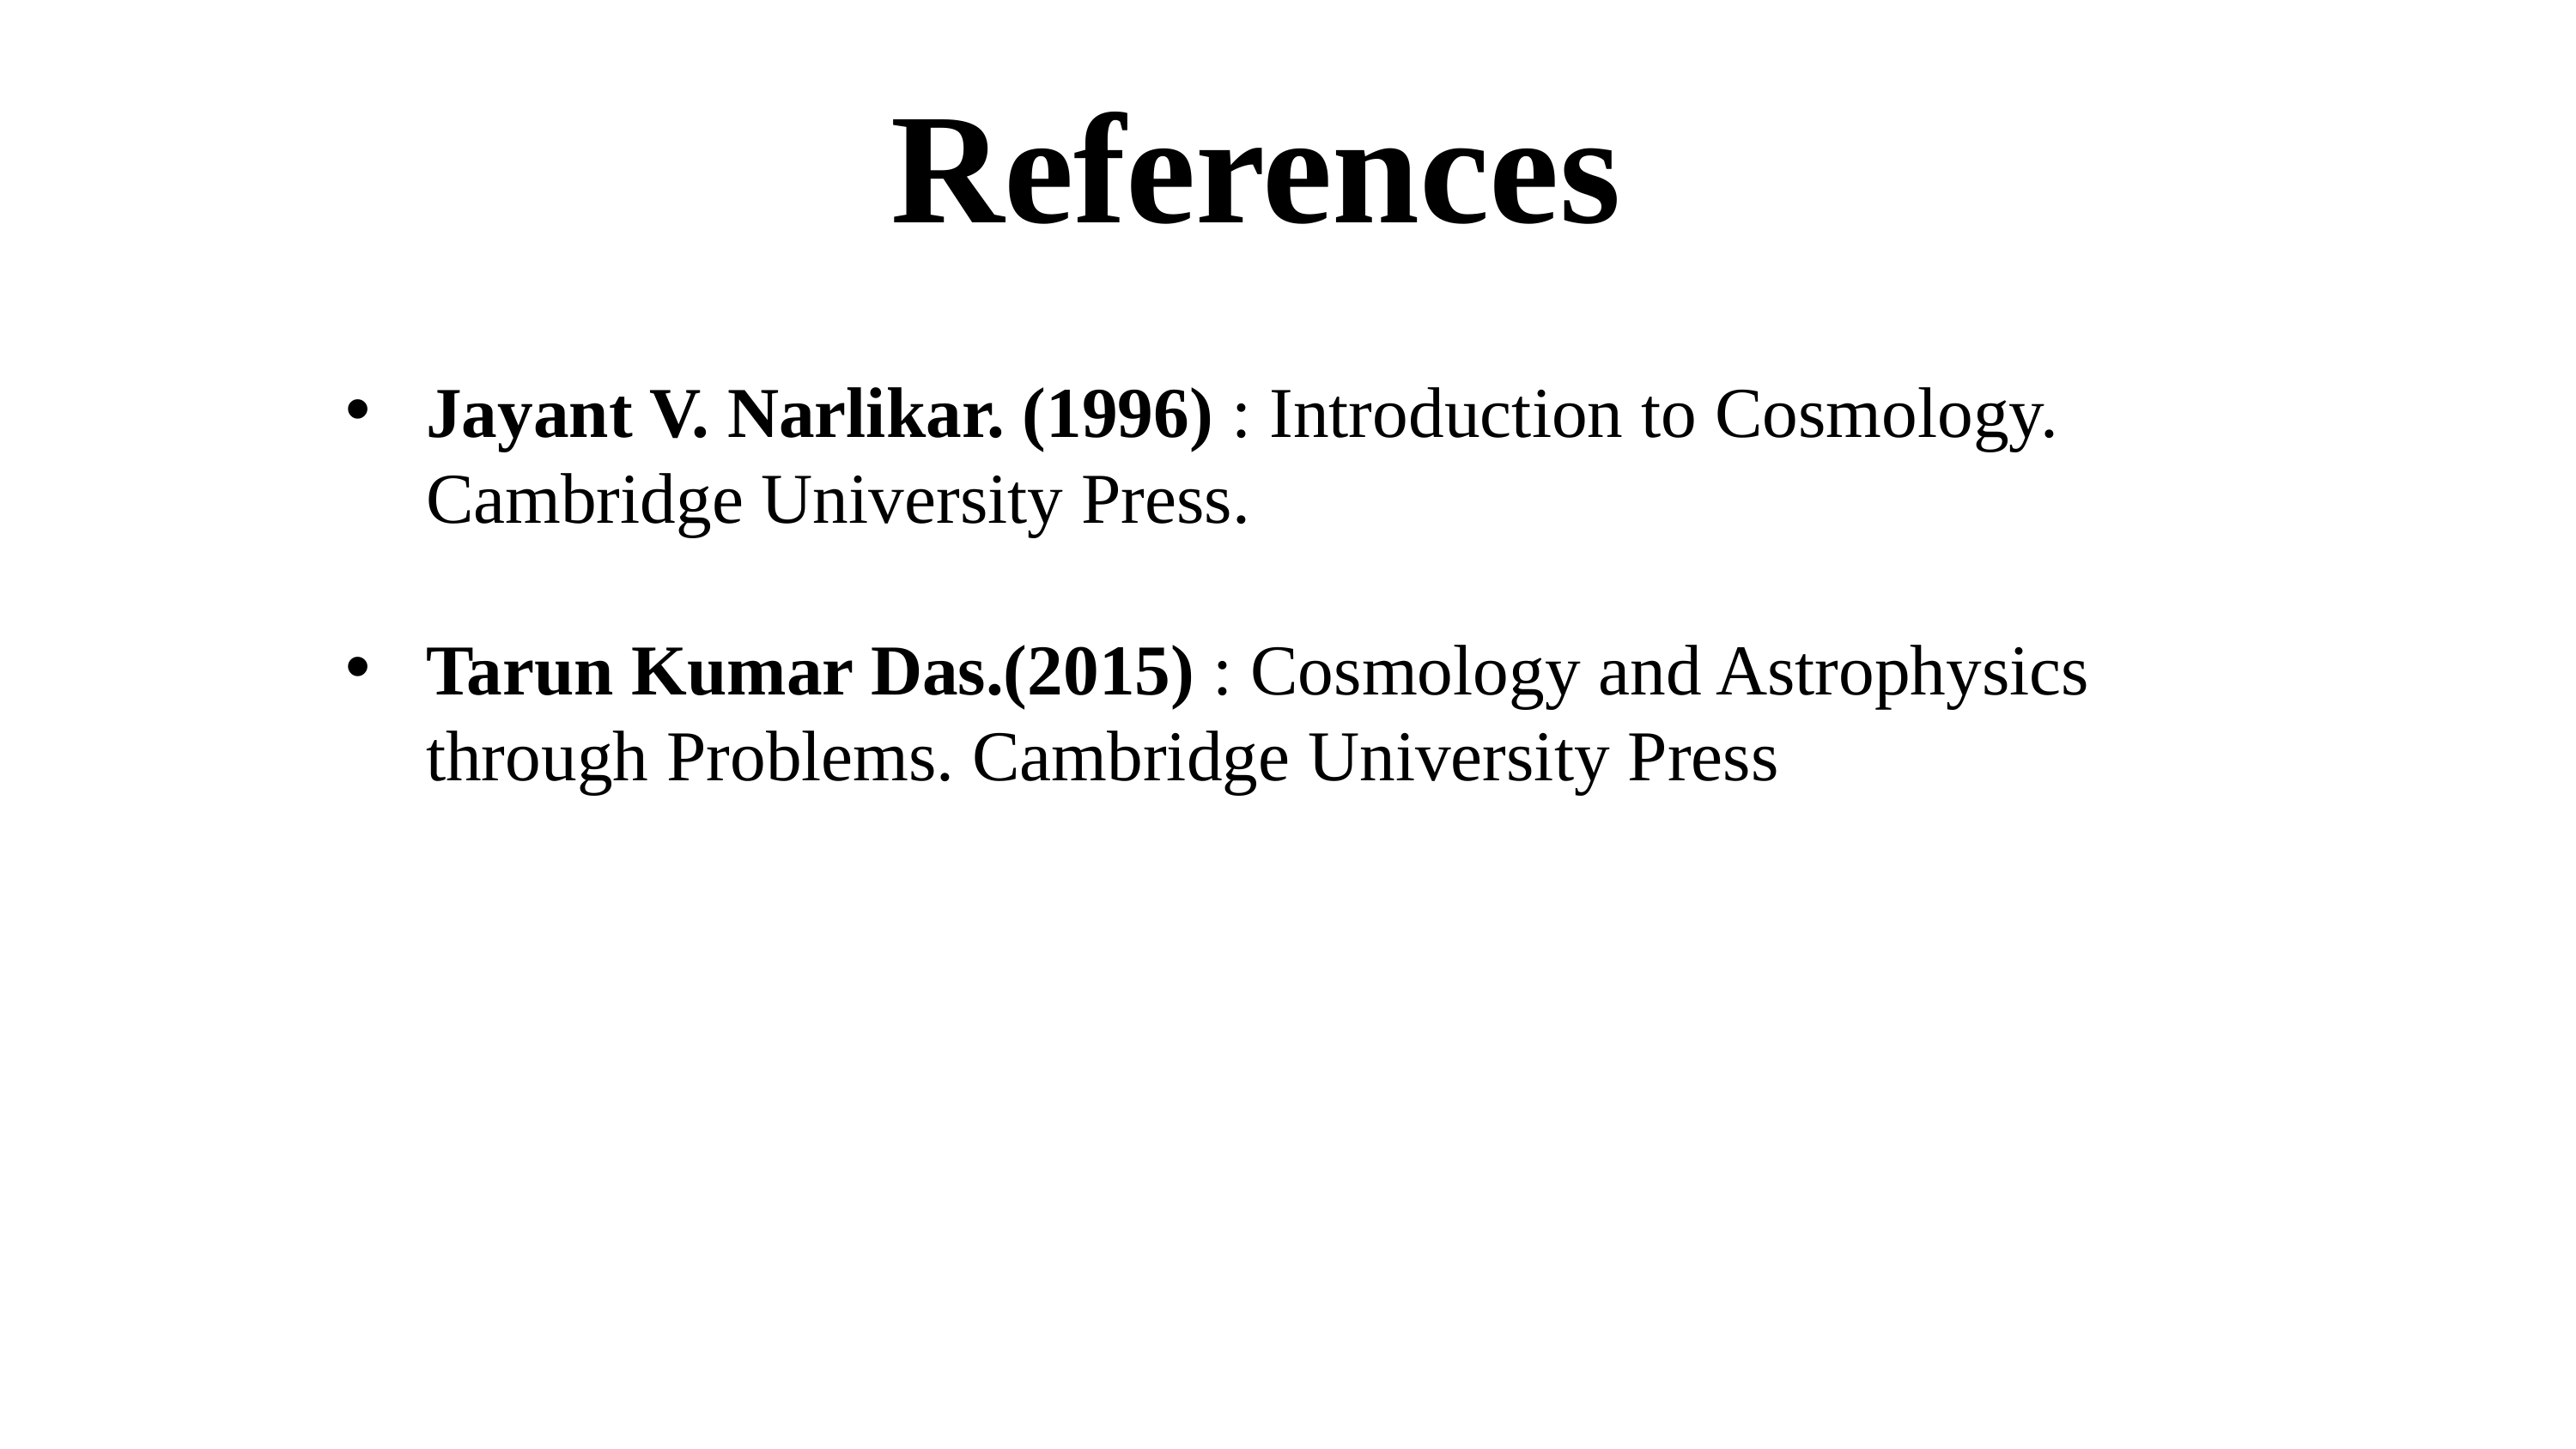

References
Jayant V. Narlikar. (1996) : Introduction to Cosmology. Cambridge University Press.
Tarun Kumar Das.(2015) : Cosmology and Astrophysics through Problems. Cambridge University Press